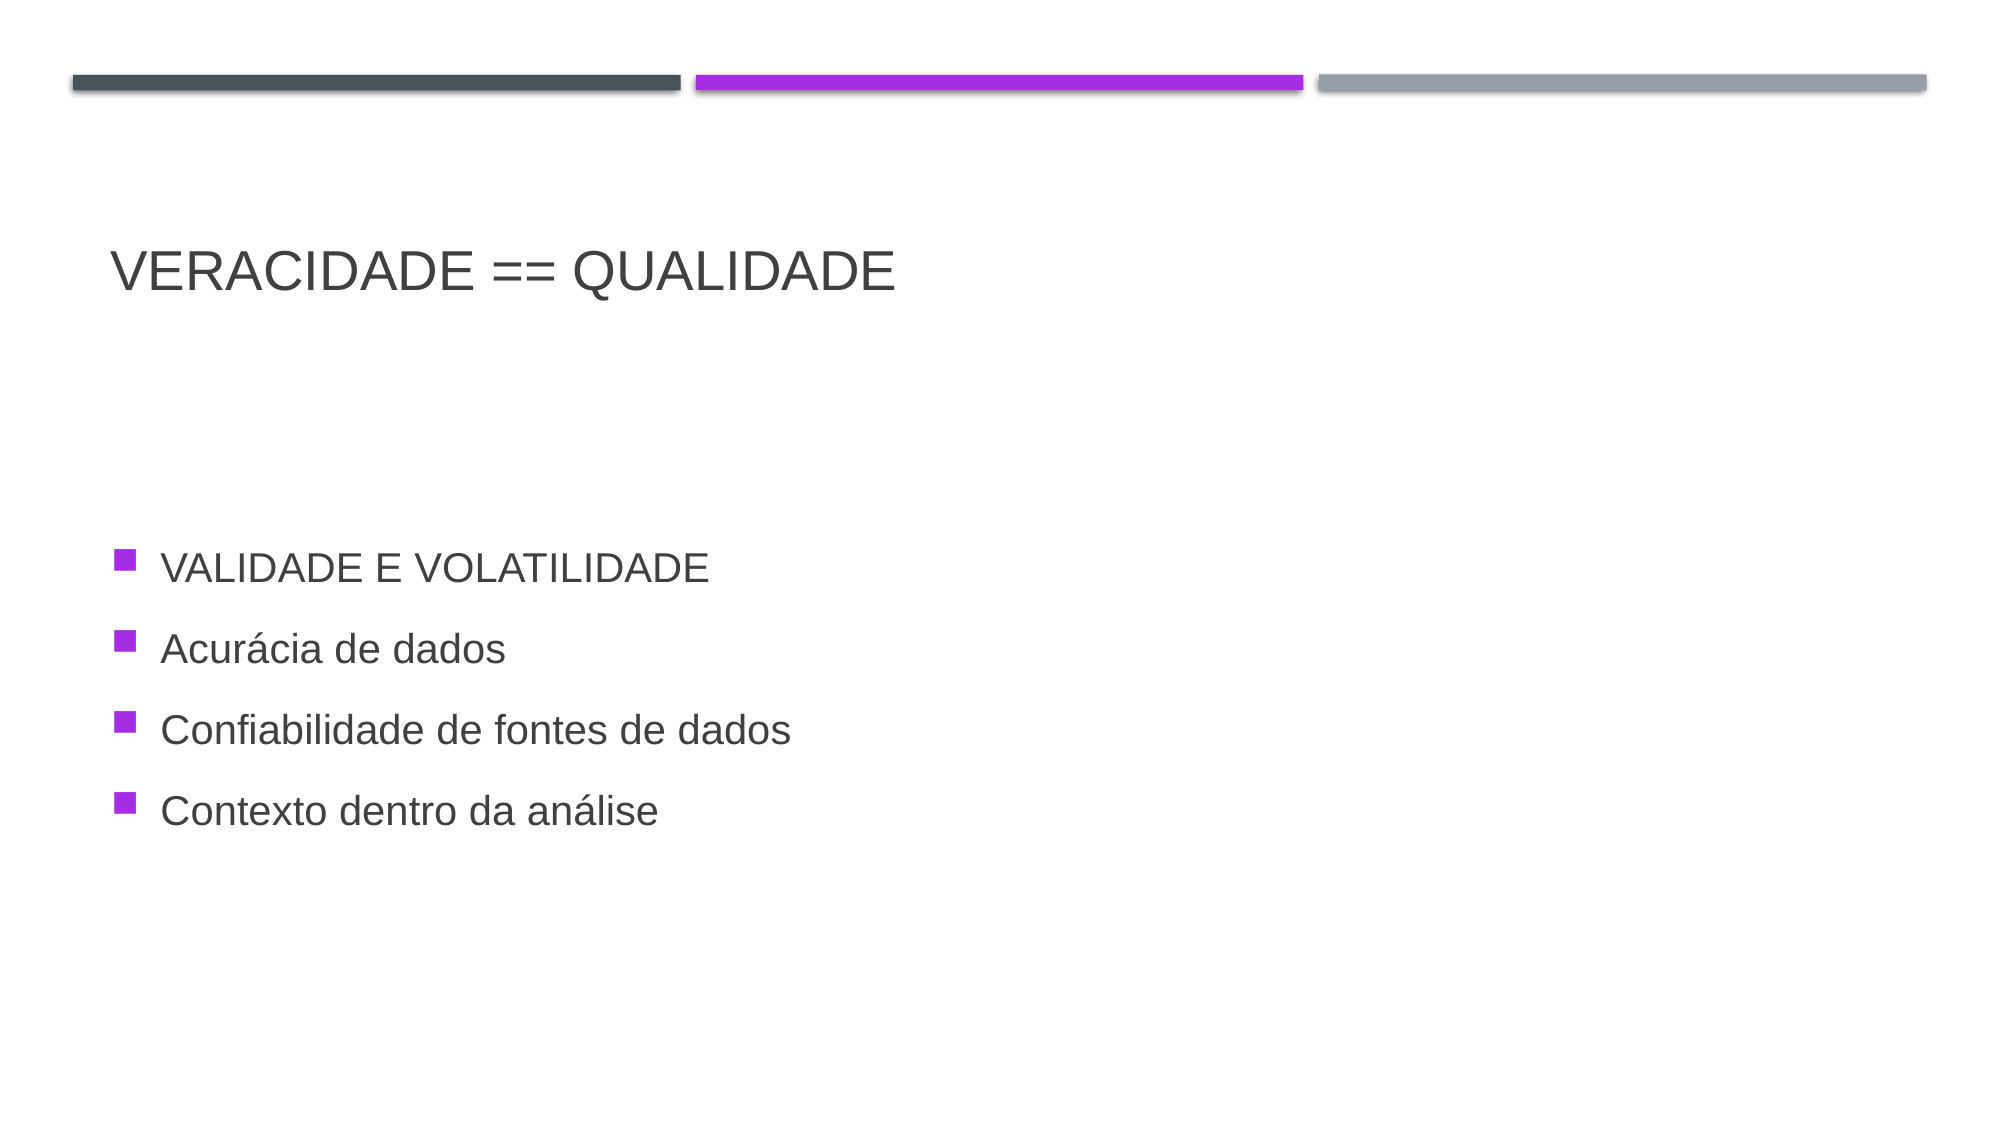

# VERACIDADE == QUALIDADE
VALIDADE E VOLATILIDADE
Acurácia de dados
Confiabilidade de fontes de dados
Contexto dentro da análise